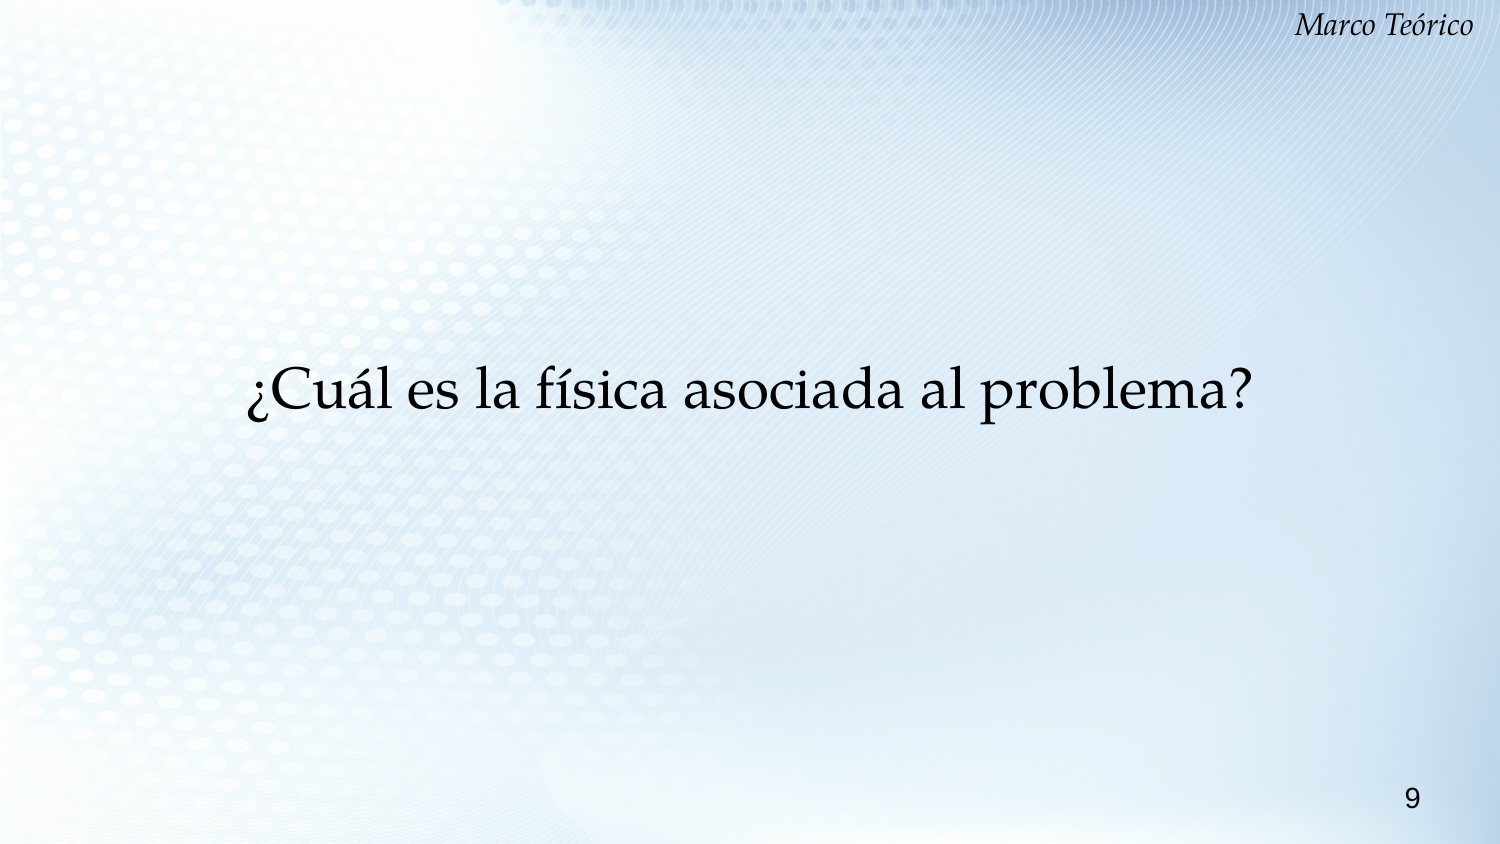

Marco Teórico
¿Cuál es la física asociada al problema?

9